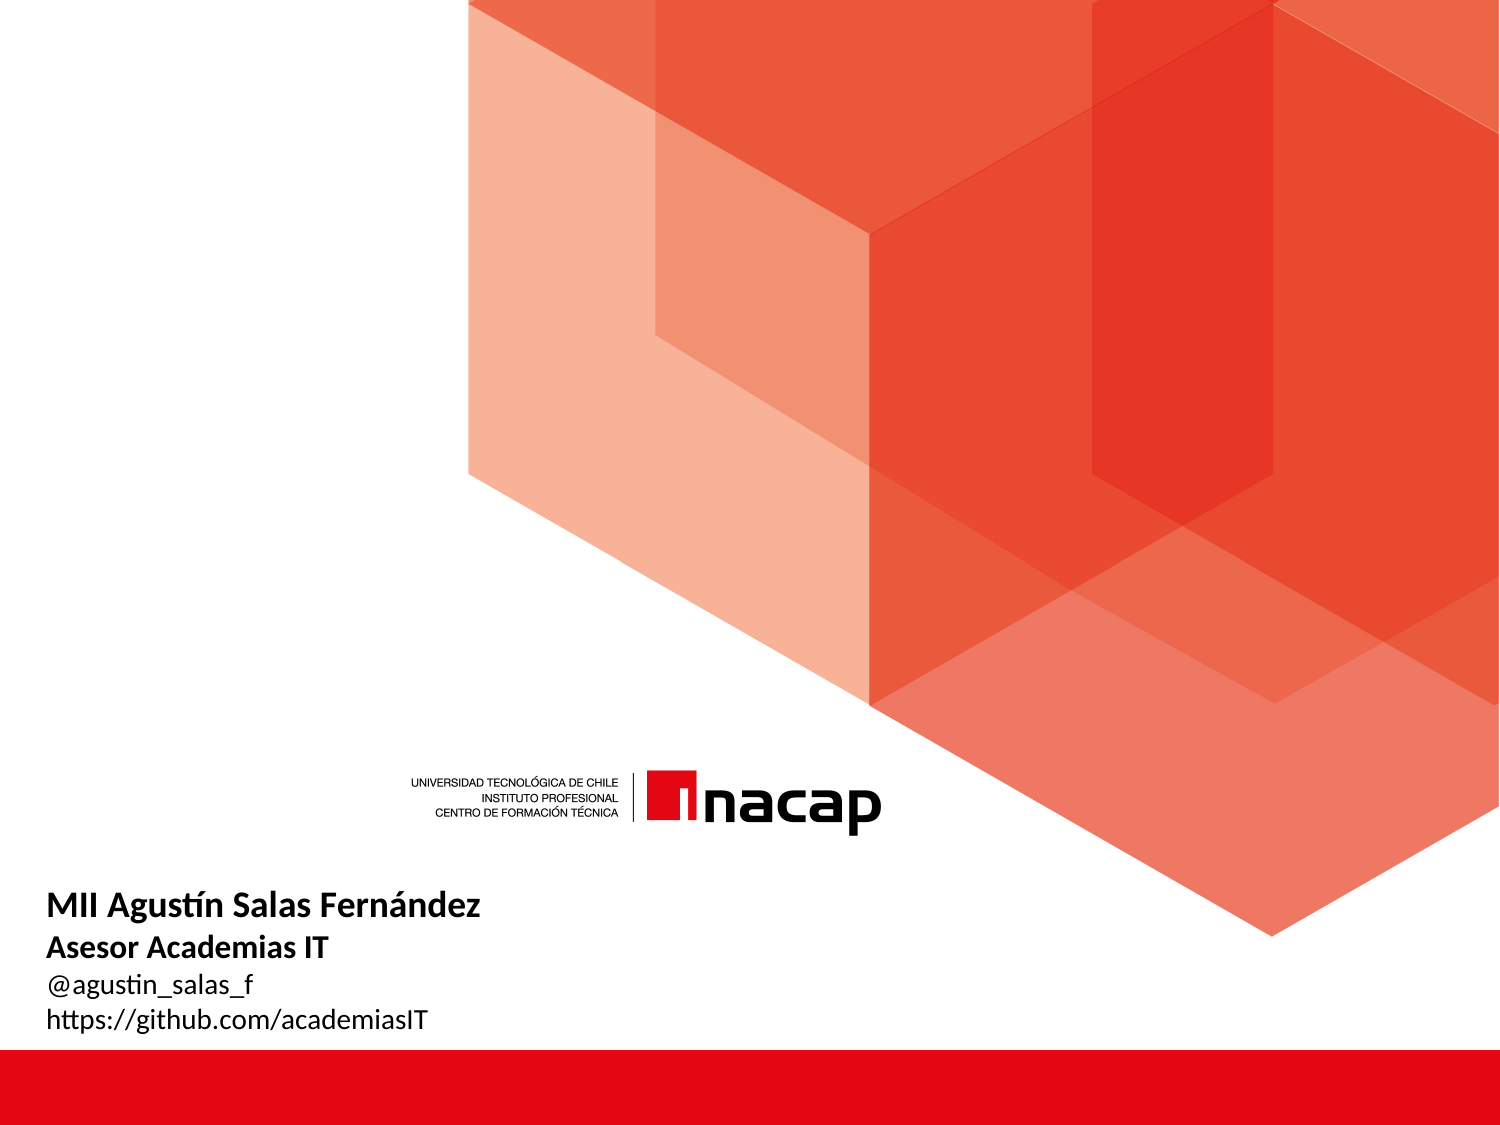

MII Agustín Salas Fernández
Asesor Academias IT
@agustin_salas_f
https://github.com/academiasIT